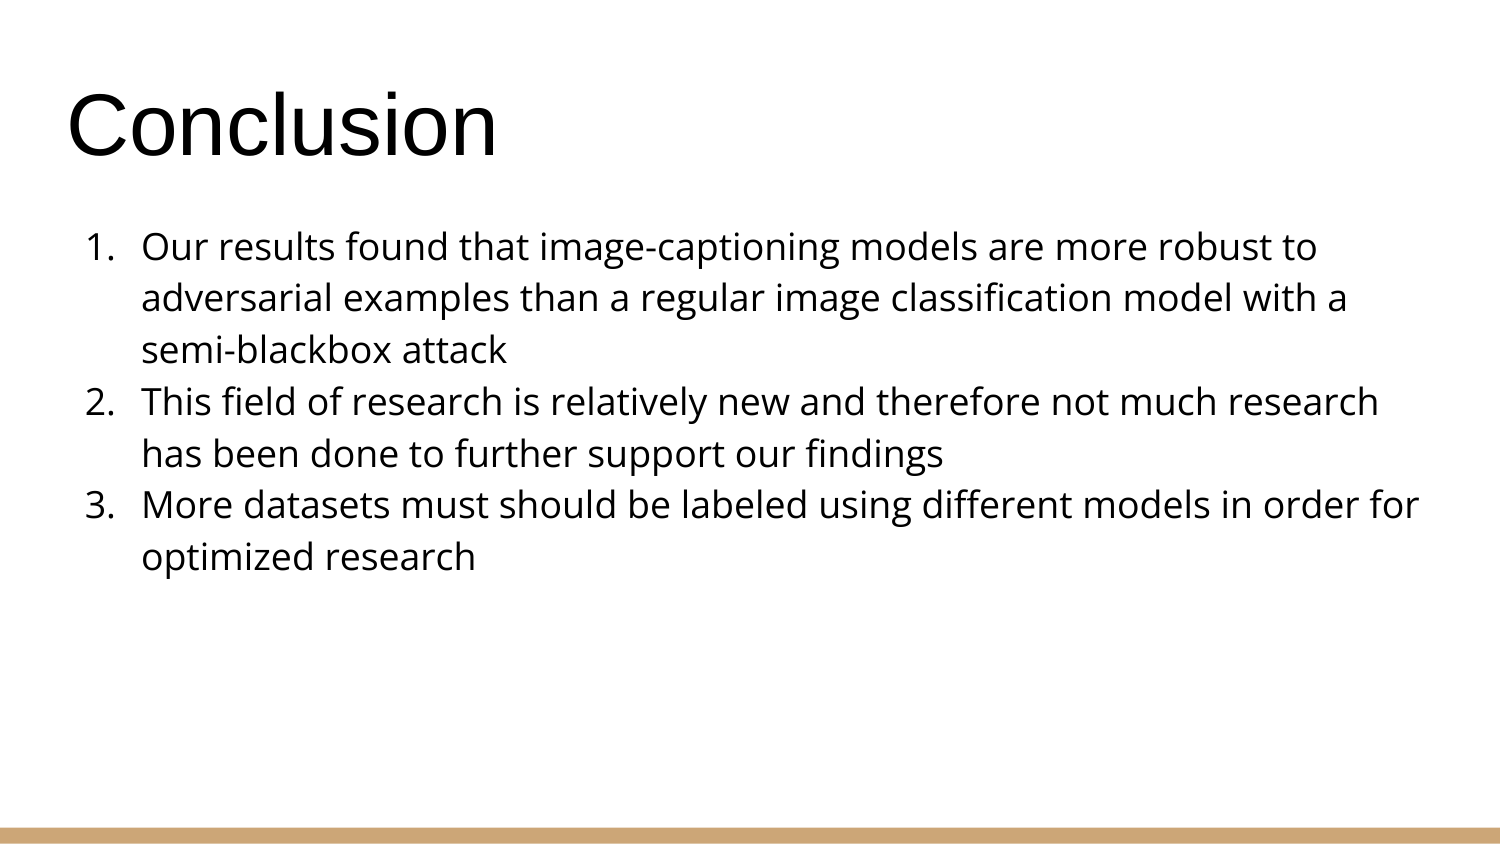

# Conclusion
Our results found that image-captioning models are more robust to adversarial examples than a regular image classification model with a semi-blackbox attack
This field of research is relatively new and therefore not much research has been done to further support our findings
More datasets must should be labeled using different models in order for optimized research